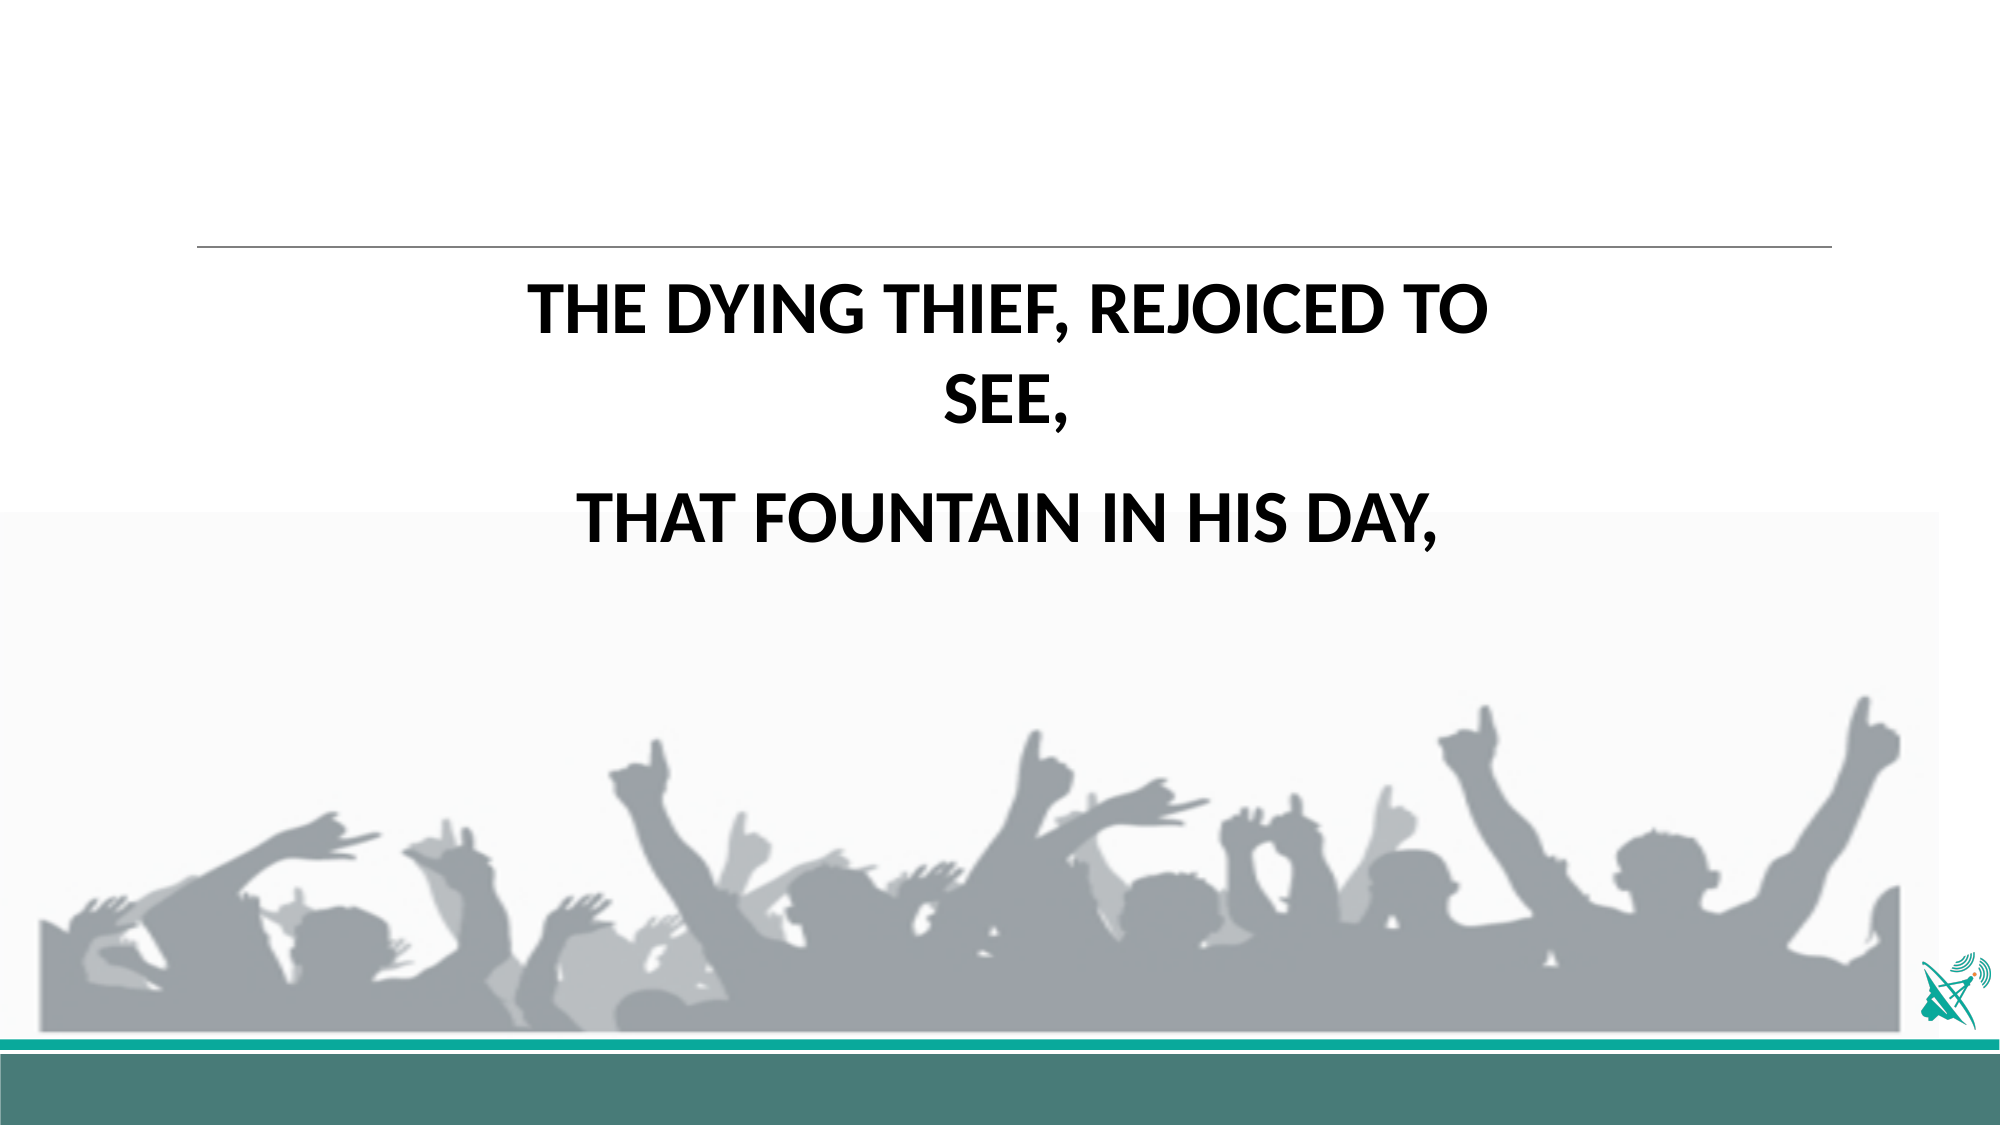

THE DYING THIEF, REJOICED TO SEE,
THAT FOUNTAIN IN HIS DAY,